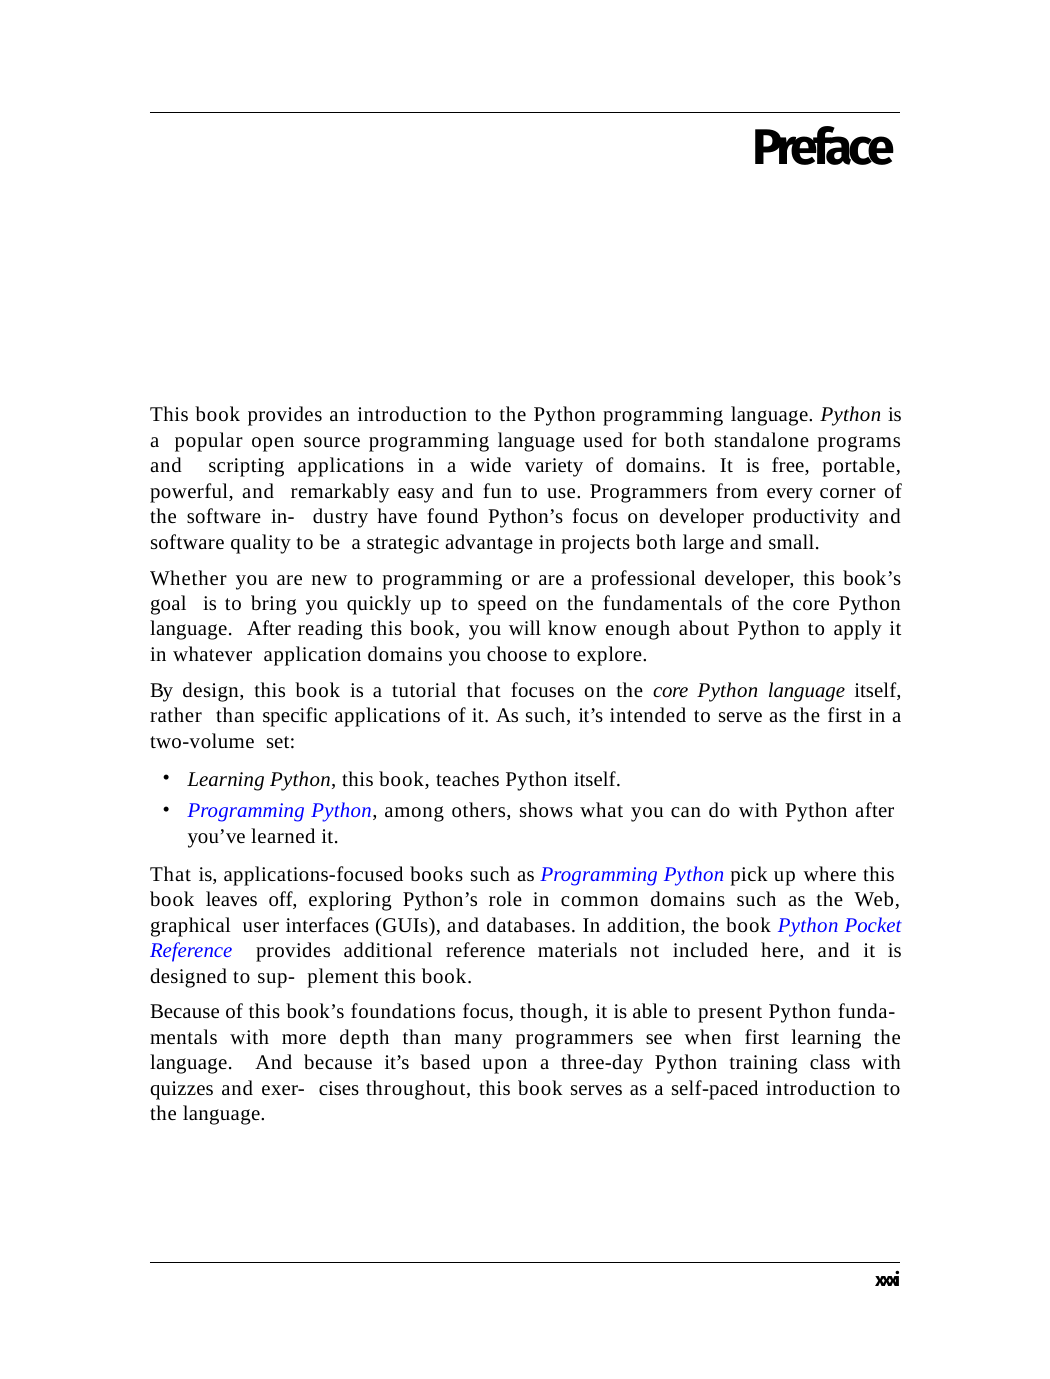

# Preface

This book provides an introduction to the Python programming language. Python is a  popular open source programming language used for both standalone programs and  scripting applications in a wide variety of domains. It is free, portable, powerful, and  remarkably easy and fun to use. Programmers from every corner of the software in-  dustry have found Python’s focus on developer productivity and software quality to be  a strategic advantage in projects both large and small.
Whether you are new to programming or are a professional developer, this book’s goal  is to bring you quickly up to speed on the fundamentals of the core Python language.  After reading this book, you will know enough about Python to apply it in whatever  application domains you choose to explore.
By design, this book is a tutorial that focuses on the core Python language itself, rather  than specific applications of it. As such, it’s intended to serve as the first in a two-volume  set:
Learning Python, this book, teaches Python itself.
Programming Python, among others, shows what you can do with Python after  you’ve learned it.
That is, applications-focused books such as Programming Python pick up where this  book leaves off, exploring Python’s role in common domains such as the Web, graphical  user interfaces (GUIs), and databases. In addition, the book Python Pocket Reference  provides additional reference materials not included here, and it is designed to sup-  plement this book.
Because of this book’s foundations focus, though, it is able to present Python funda-  mentals with more depth than many programmers see when first learning the language.  And because it’s based upon a three-day Python training class with quizzes and exer-  cises throughout, this book serves as a self-paced introduction to the language.

xxxi